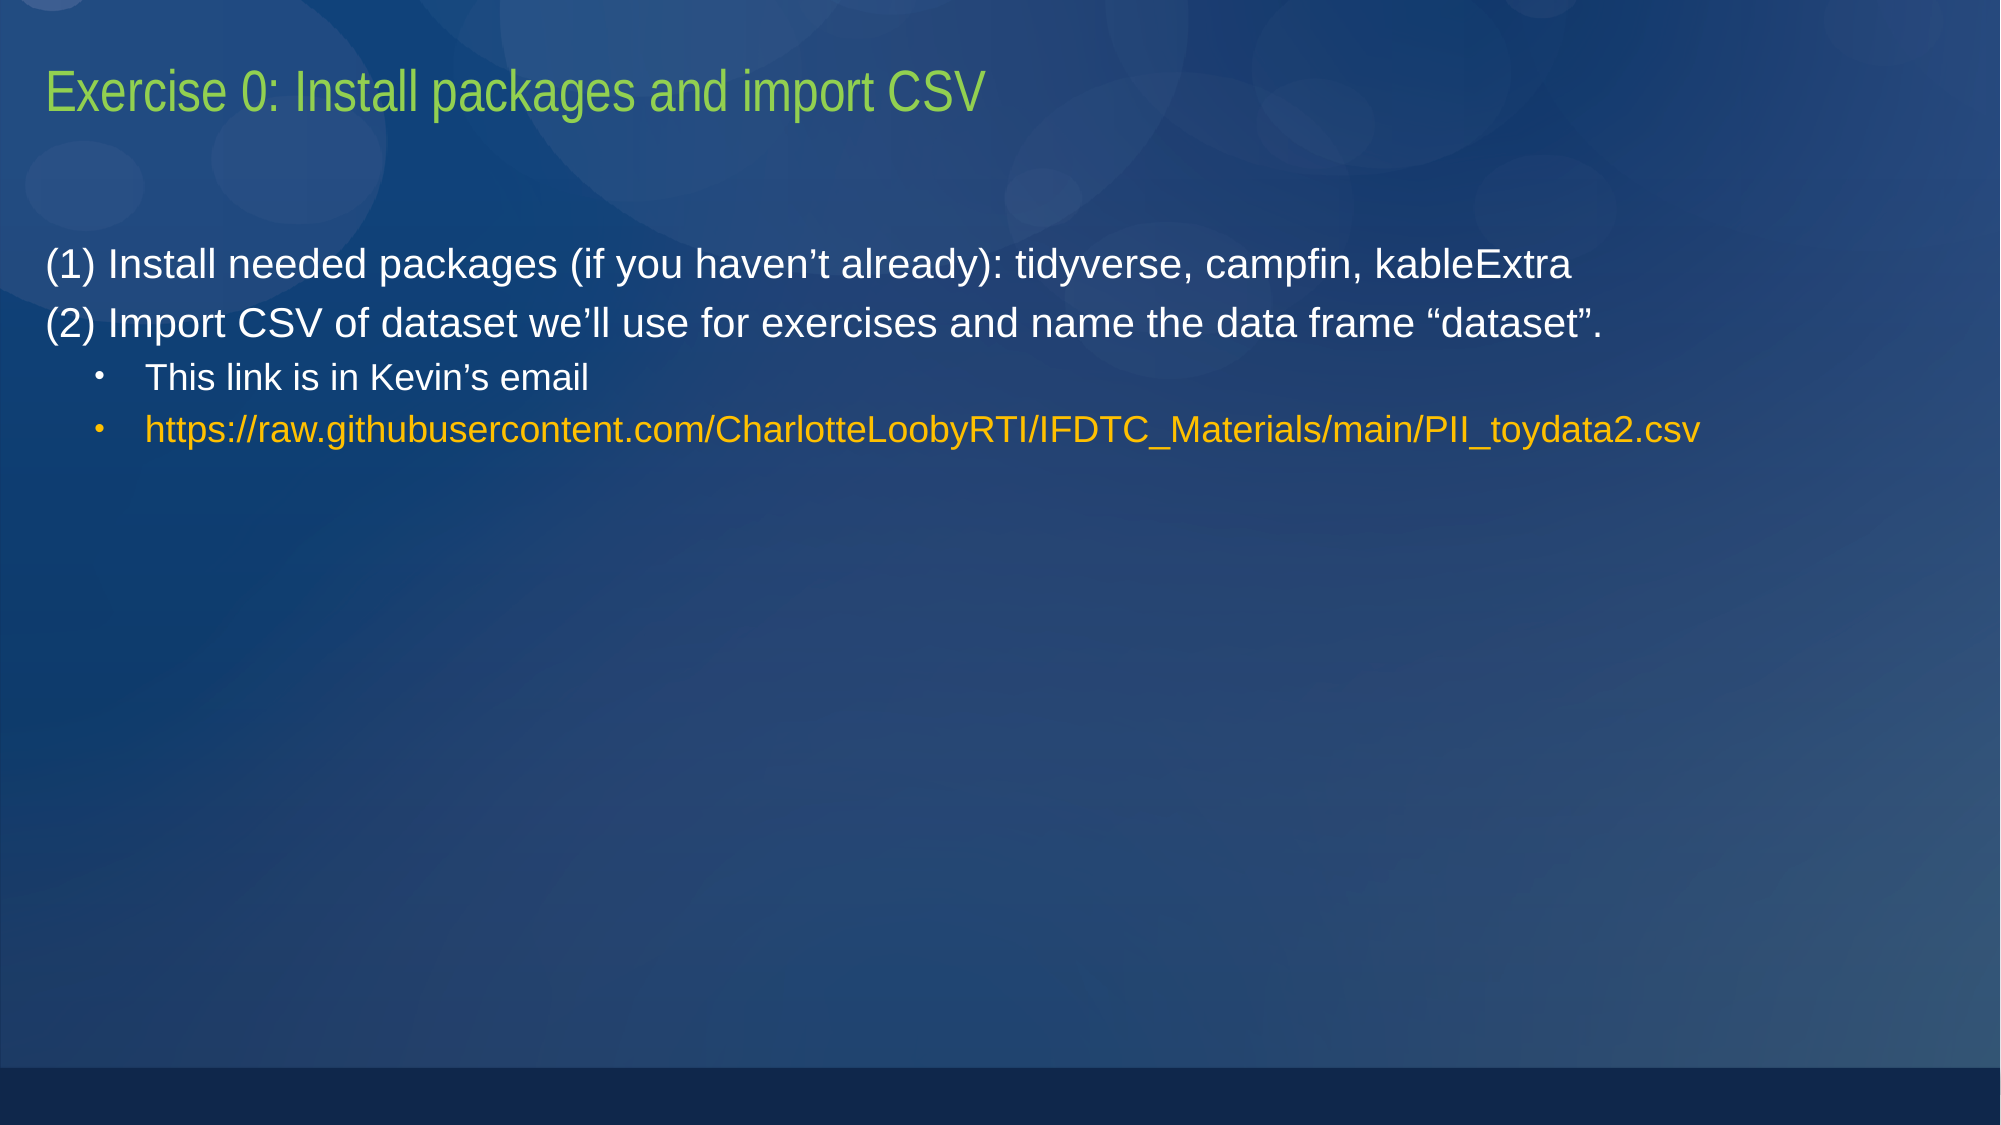

# Exercise 0: Install packages and import CSV
(1) Install needed packages (if you haven’t already): tidyverse, campfin, kableExtra
(2) Import CSV of dataset we’ll use for exercises and name the data frame “dataset”.
This link is in Kevin’s email
https://raw.githubusercontent.com/CharlotteLoobyRTI/IFDTC_Materials/main/PII_toydata2.csv